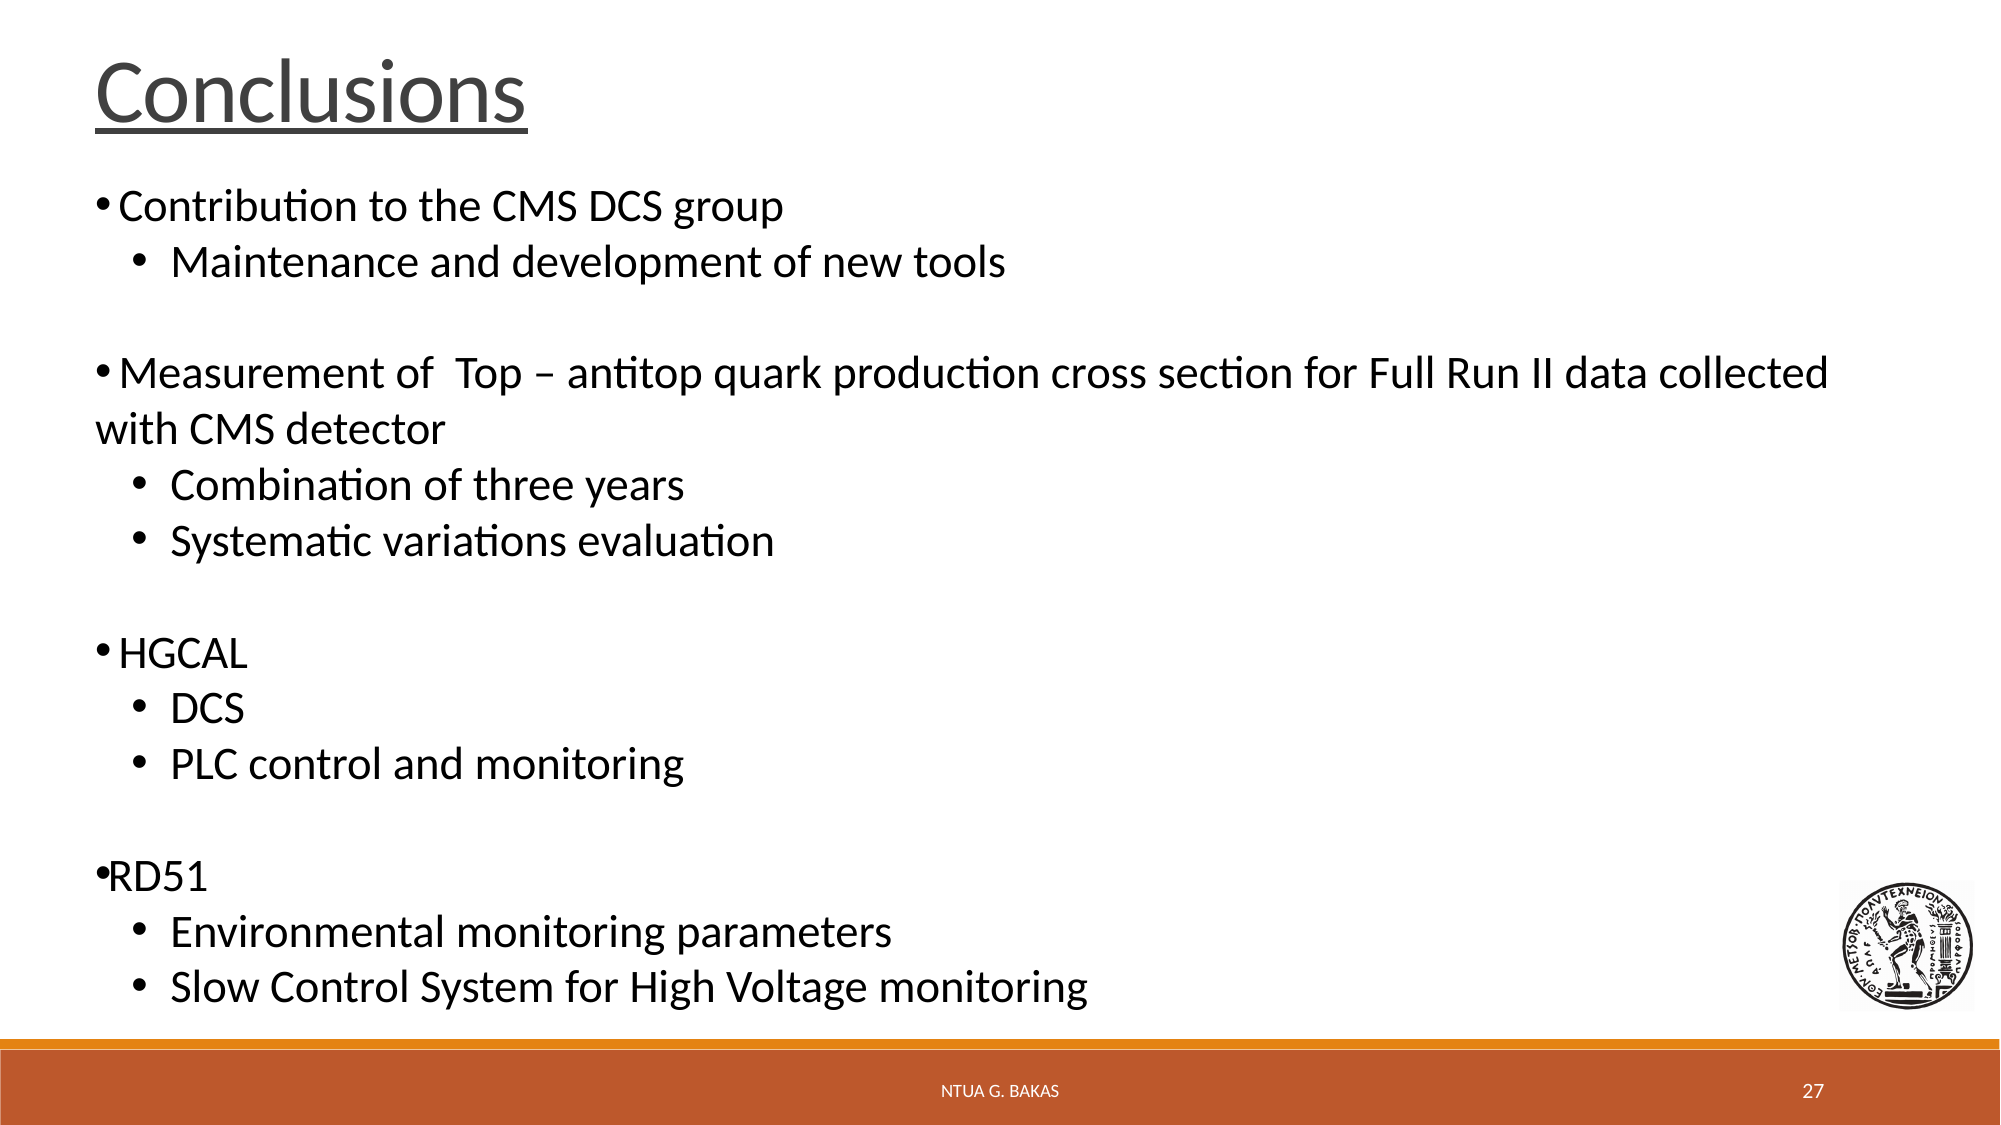

Conclusions
 Contribution to the CMS DCS group
 Maintenance and development of new tools

 Measurement of  Top – antitop quark production cross section for Full Run II data collected with CMS detector
 Combination of three years
 Systematic variations evaluation

 HGCAL
 DCS
 PLC control and monitoring

RD51
 Environmental monitoring parameters
 Slow Control System for High Voltage monitoring

NTUA G. Bakas
27